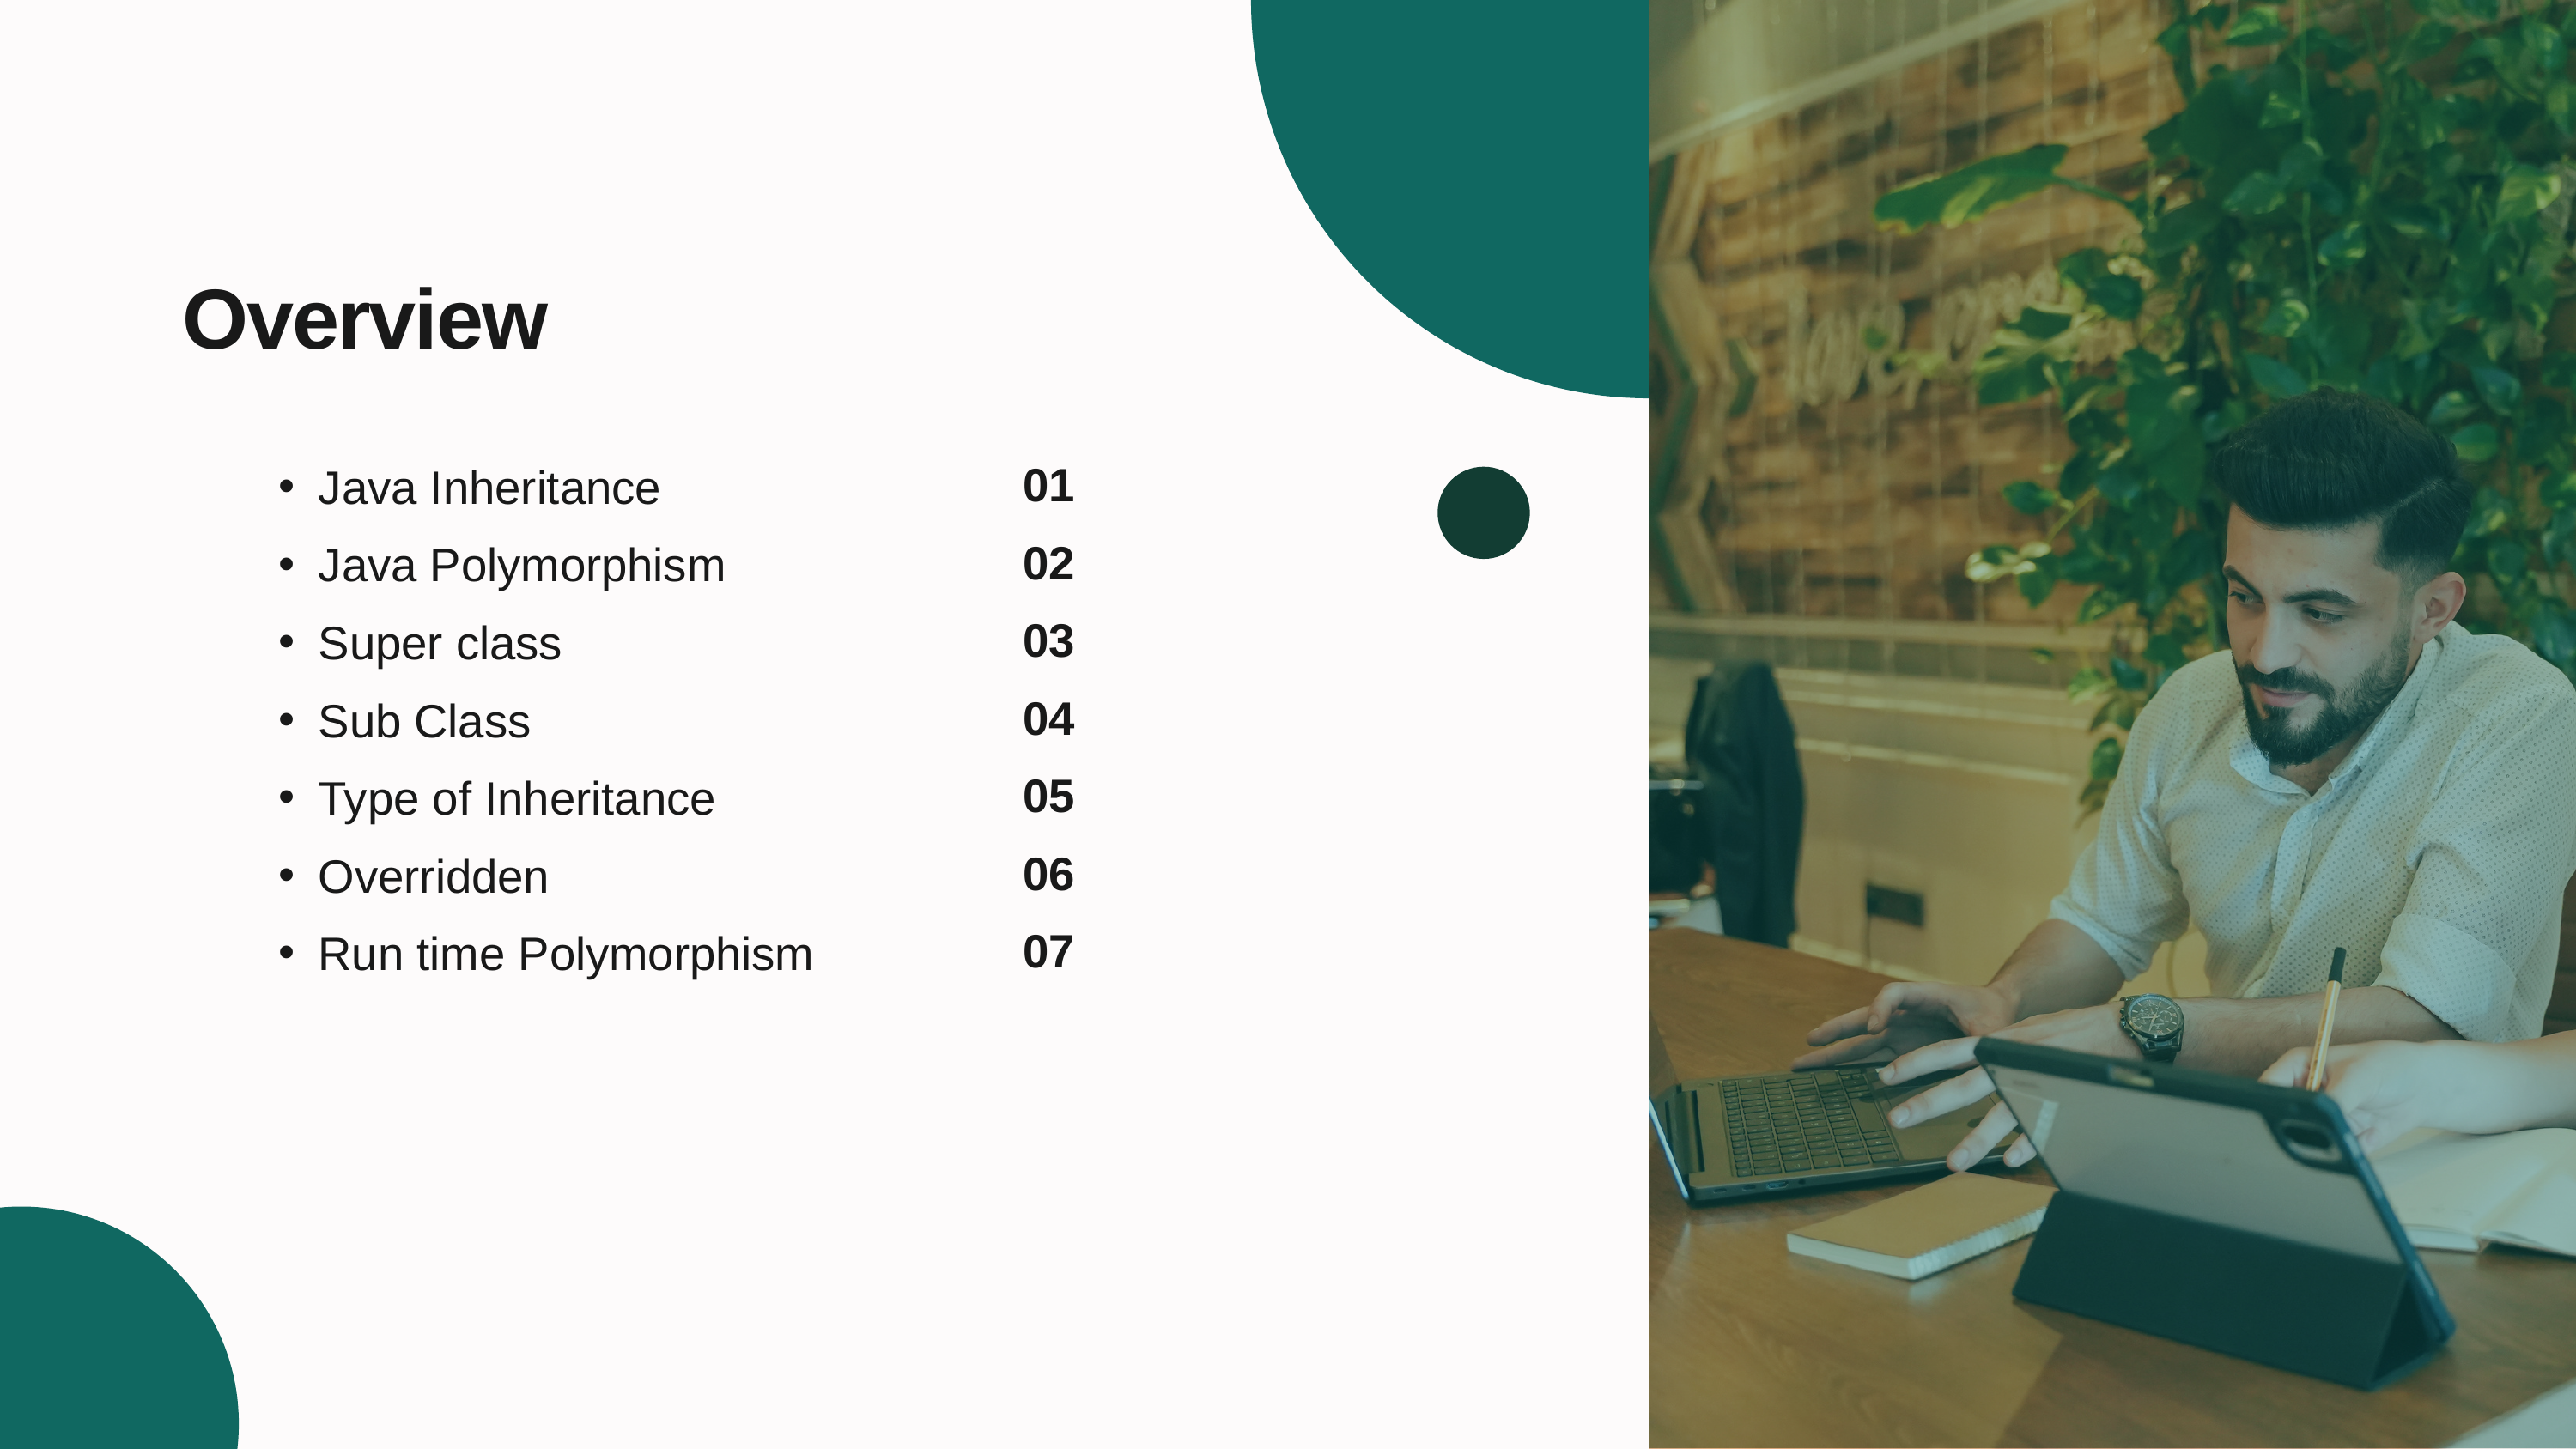

Overview
01
02
03
04
05
06
07

Java Inheritance
Java Polymorphism
Super class
Sub Class
Type of Inheritance
Overridden
Run time Polymorphism